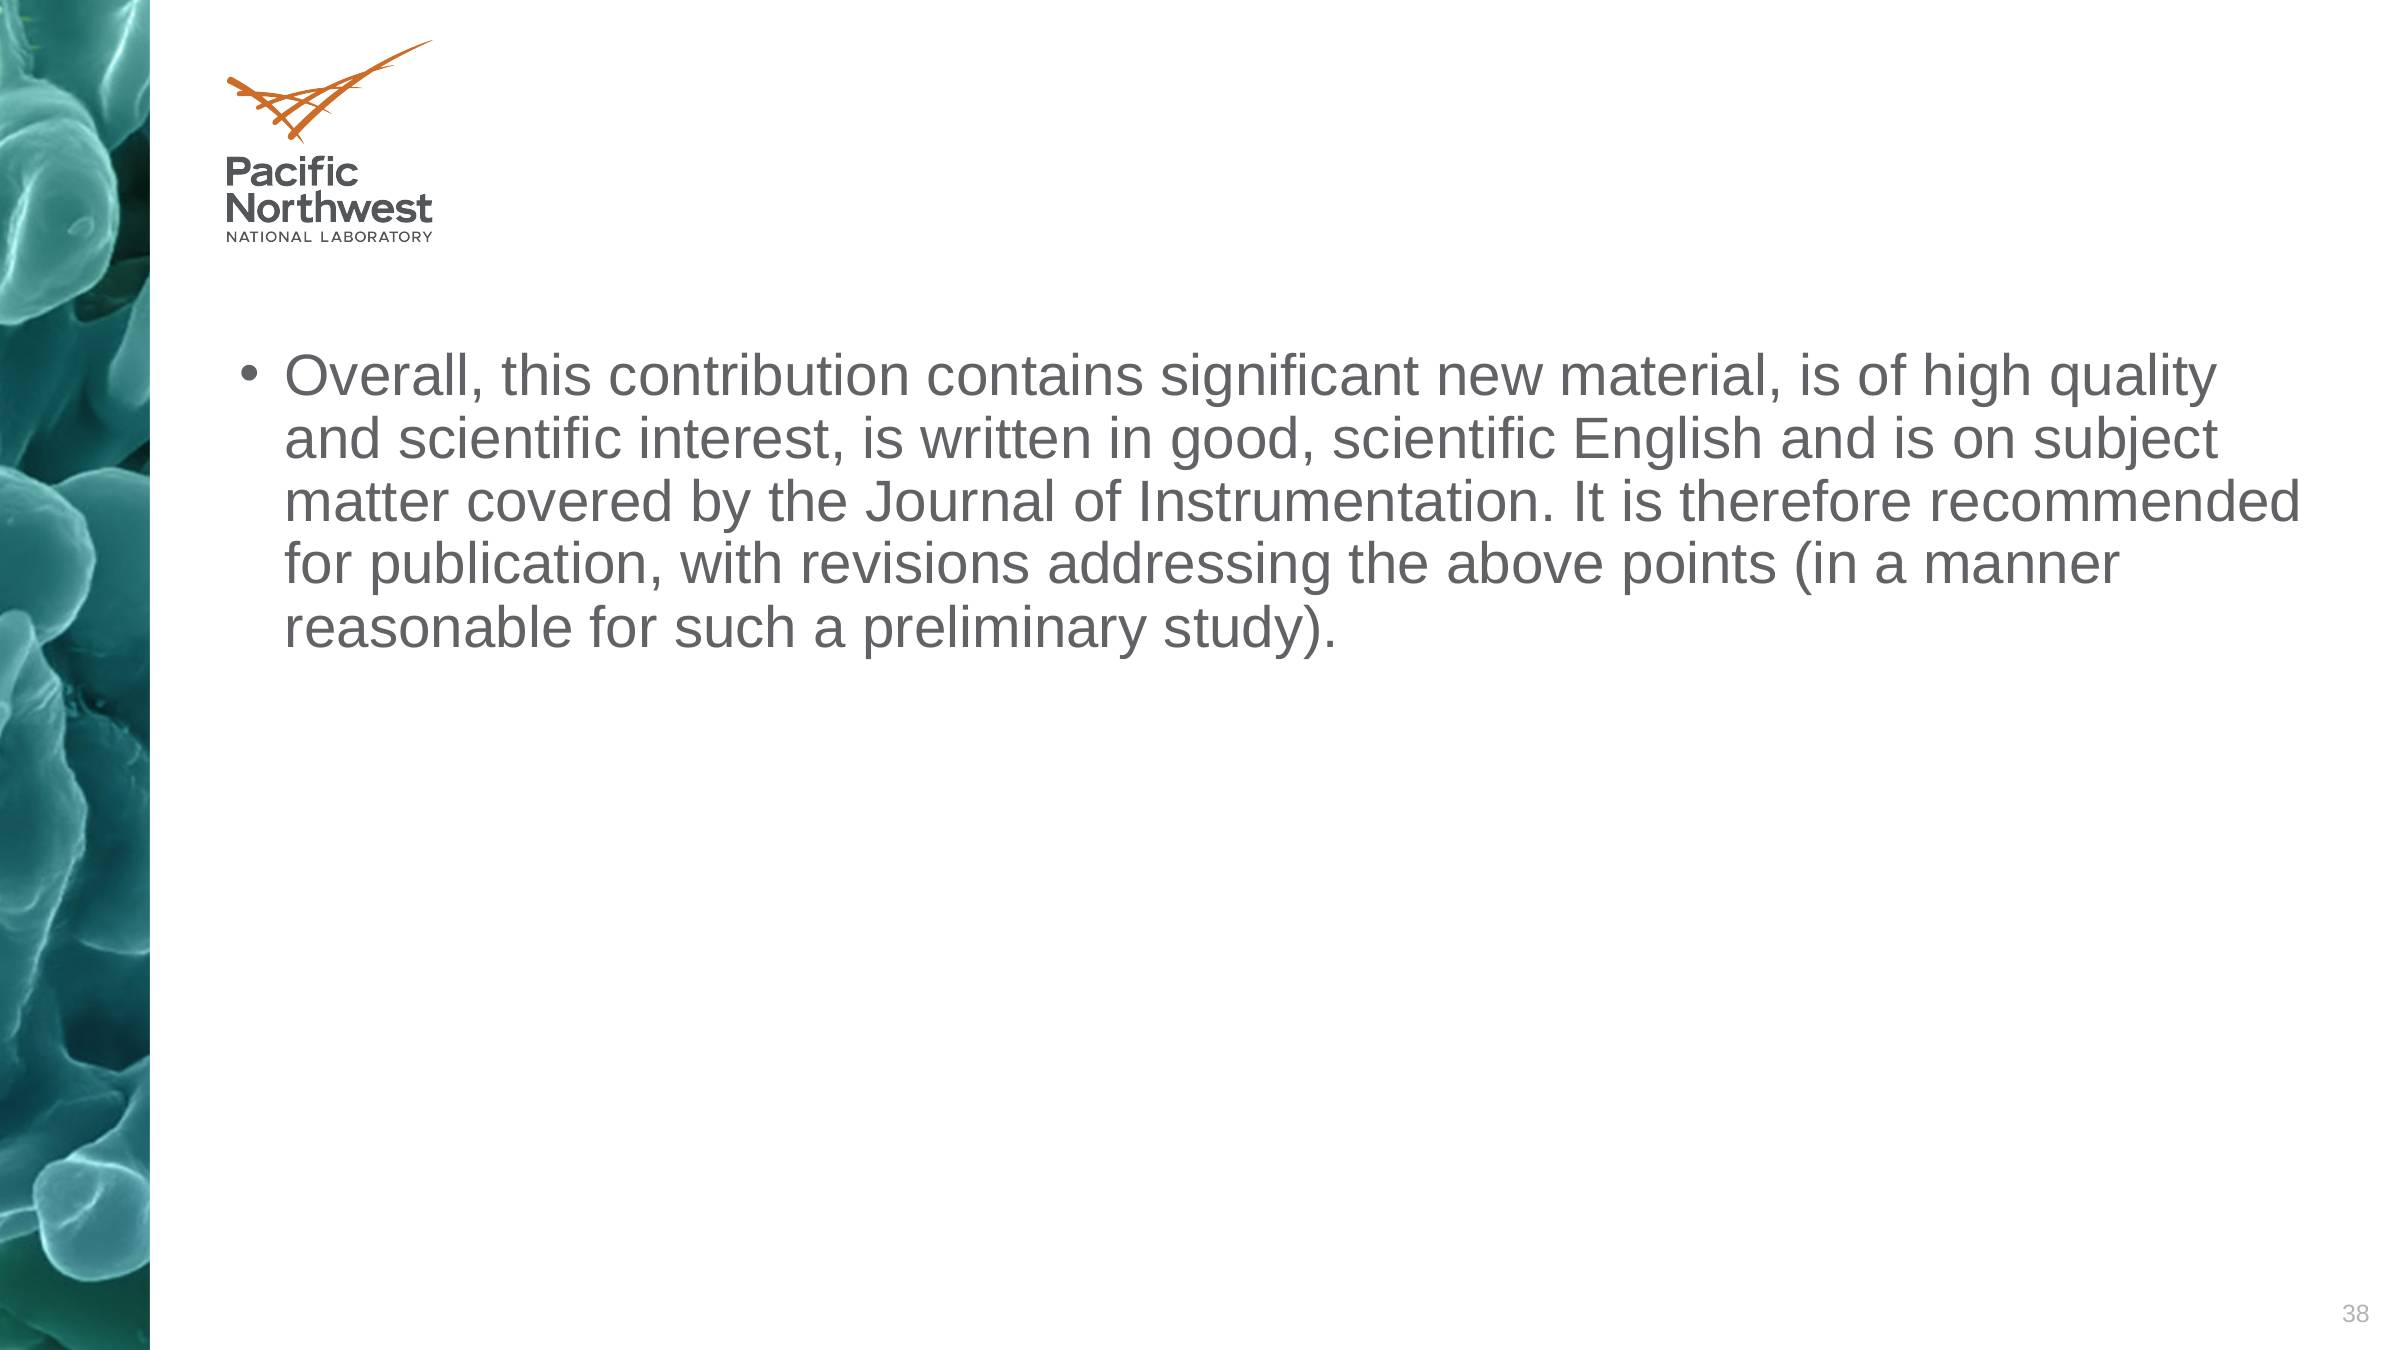

#
Overall, this contribution contains significant new material, is of high quality and scientific interest, is written in good, scientific English and is on subject matter covered by the Journal of Instrumentation. It is therefore recommended for publication, with revisions addressing the above points (in a manner reasonable for such a preliminary study).
38